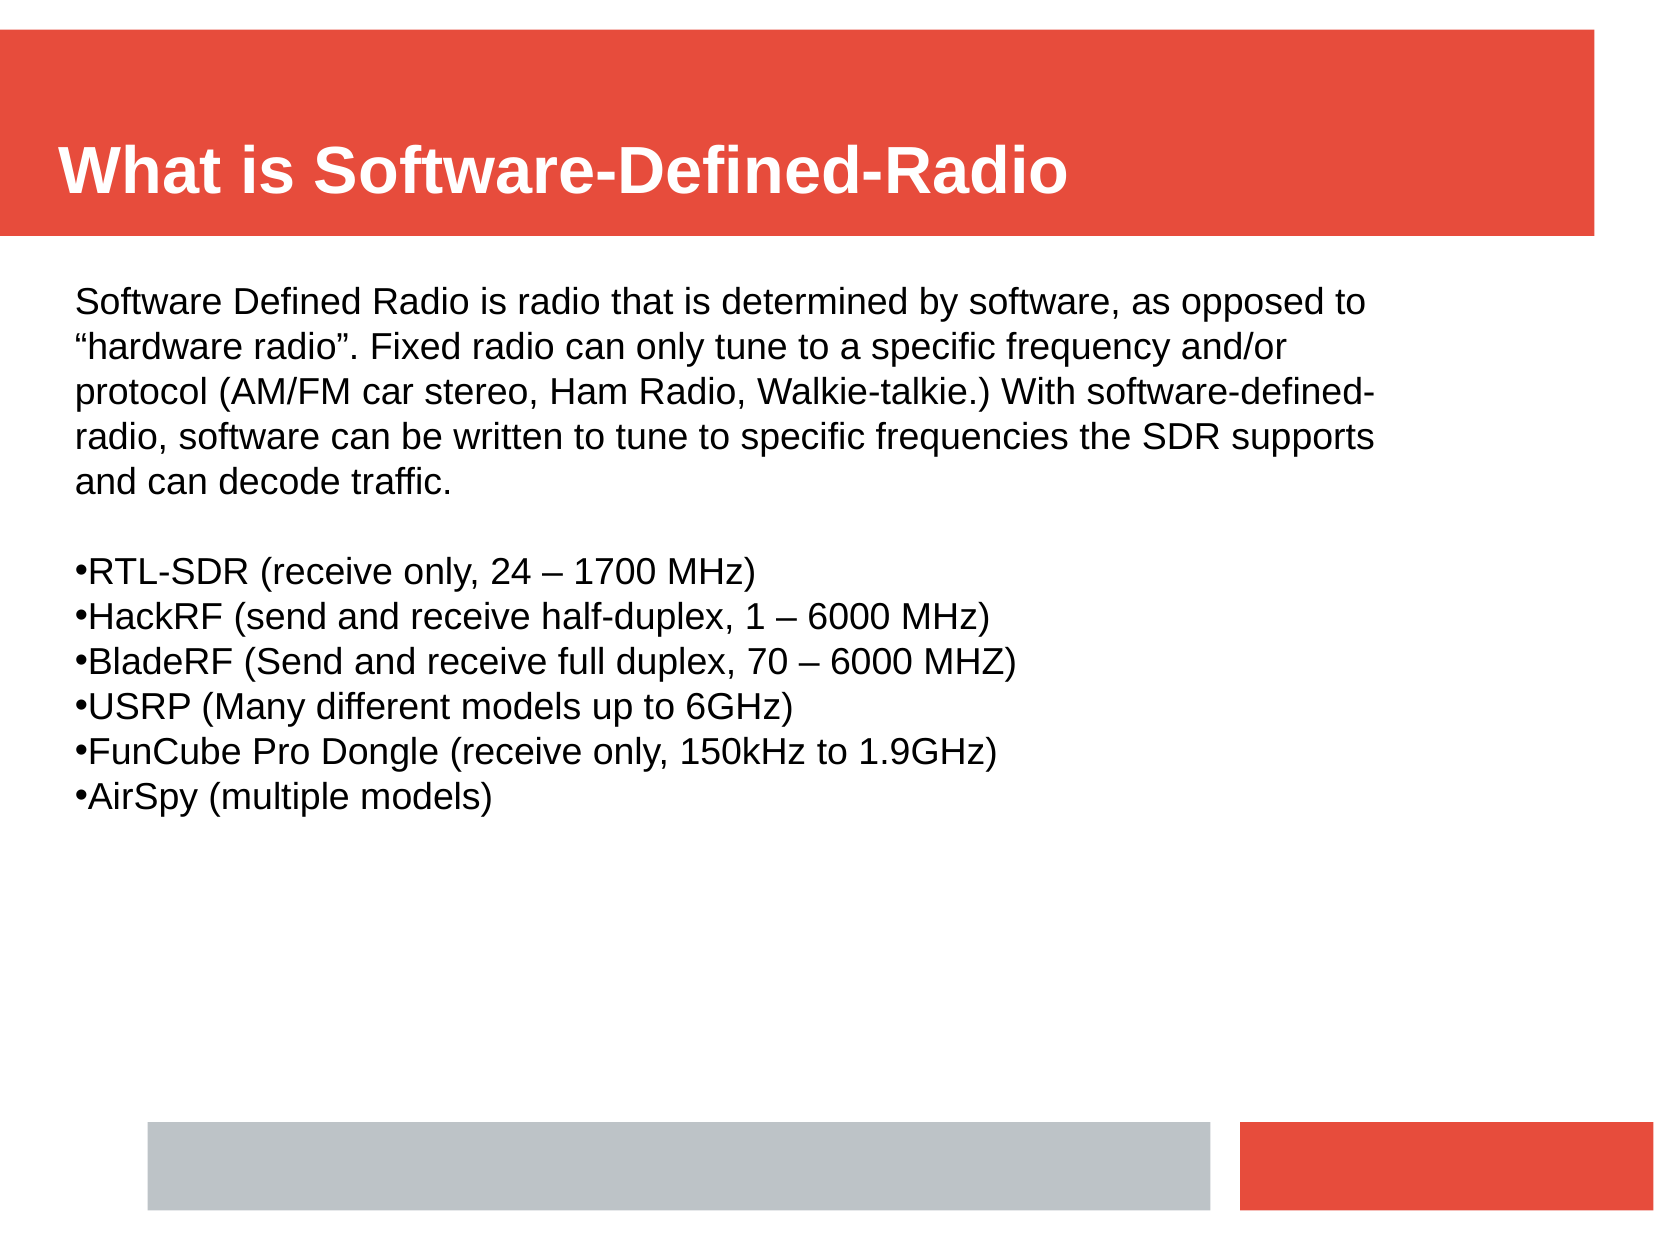

What is Software-Defined-Radio
Software Defined Radio is radio that is determined by software, as opposed to “hardware radio”. Fixed radio can only tune to a specific frequency and/or protocol (AM/FM car stereo, Ham Radio, Walkie-talkie.) With software-defined-radio, software can be written to tune to specific frequencies the SDR supports and can decode traffic.

RTL-SDR (receive only, 24 – 1700 MHz)
HackRF (send and receive half-duplex, 1 – 6000 MHz)
BladeRF (Send and receive full duplex, 70 – 6000 MHZ)
USRP (Many different models up to 6GHz)
FunCube Pro Dongle (receive only, 150kHz to 1.9GHz)
AirSpy (multiple models)